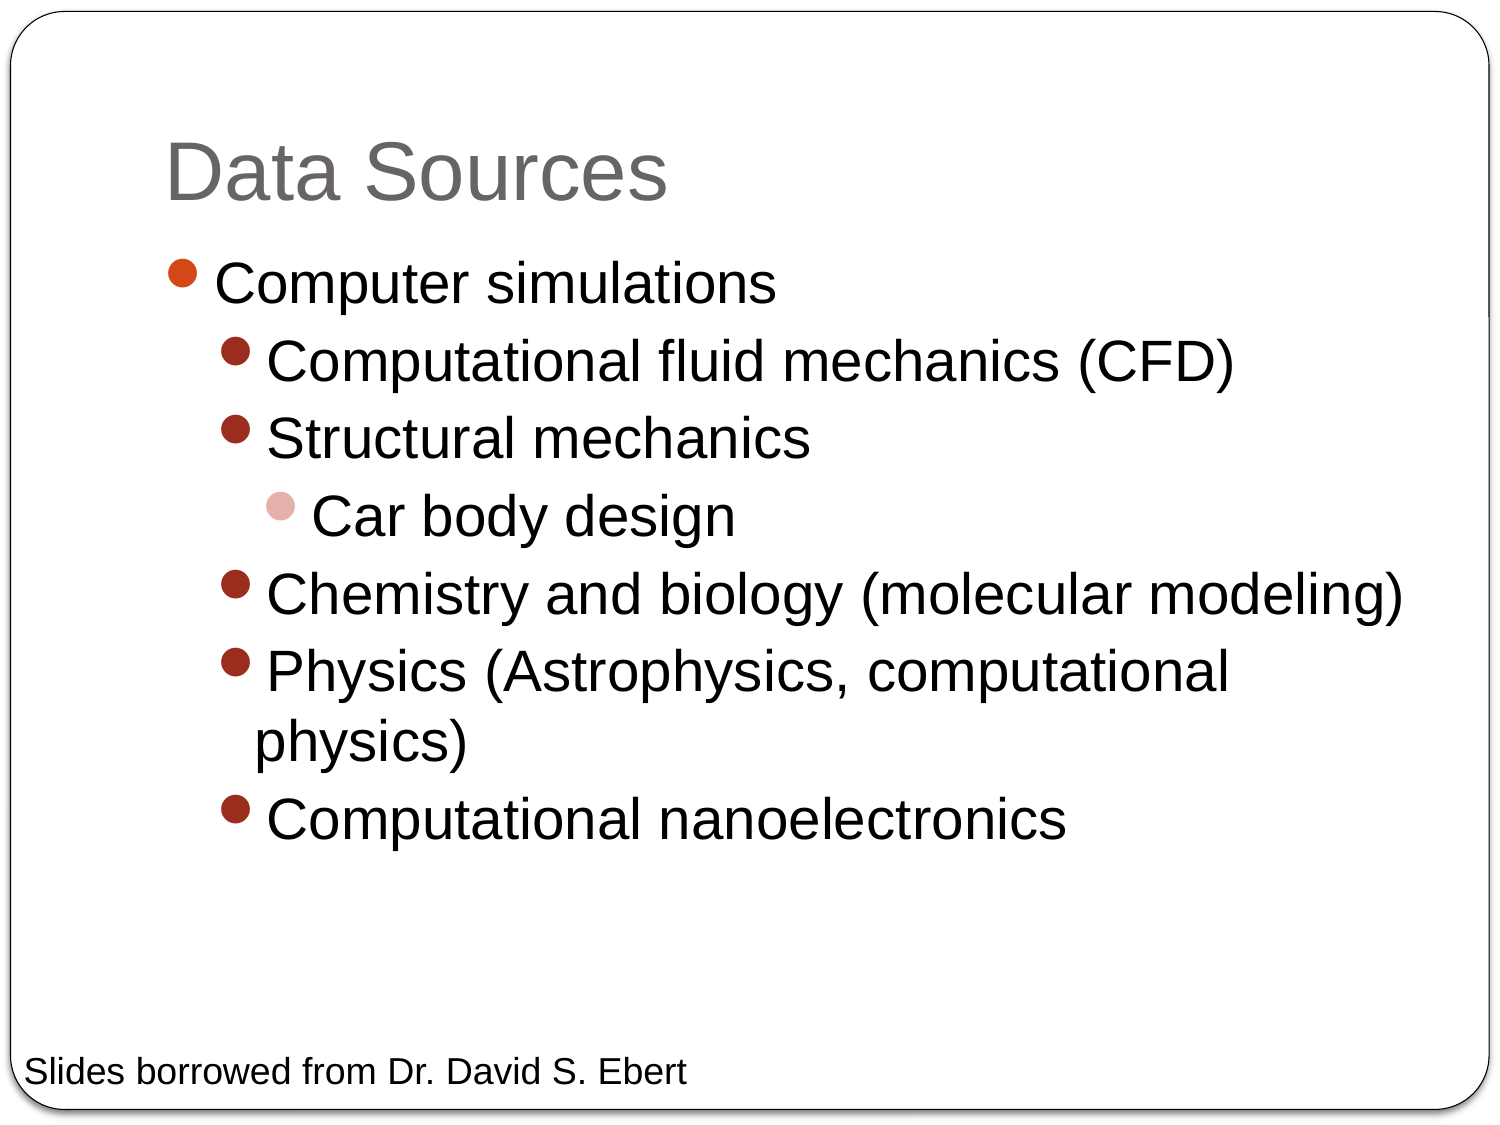

# Data Sources
Computer simulations
Computational fluid mechanics (CFD)
Structural mechanics
Car body design
Chemistry and biology (molecular modeling)
Physics (Astrophysics, computational physics)
Computational nanoelectronics

Slides borrowed from Dr. David S. Ebert